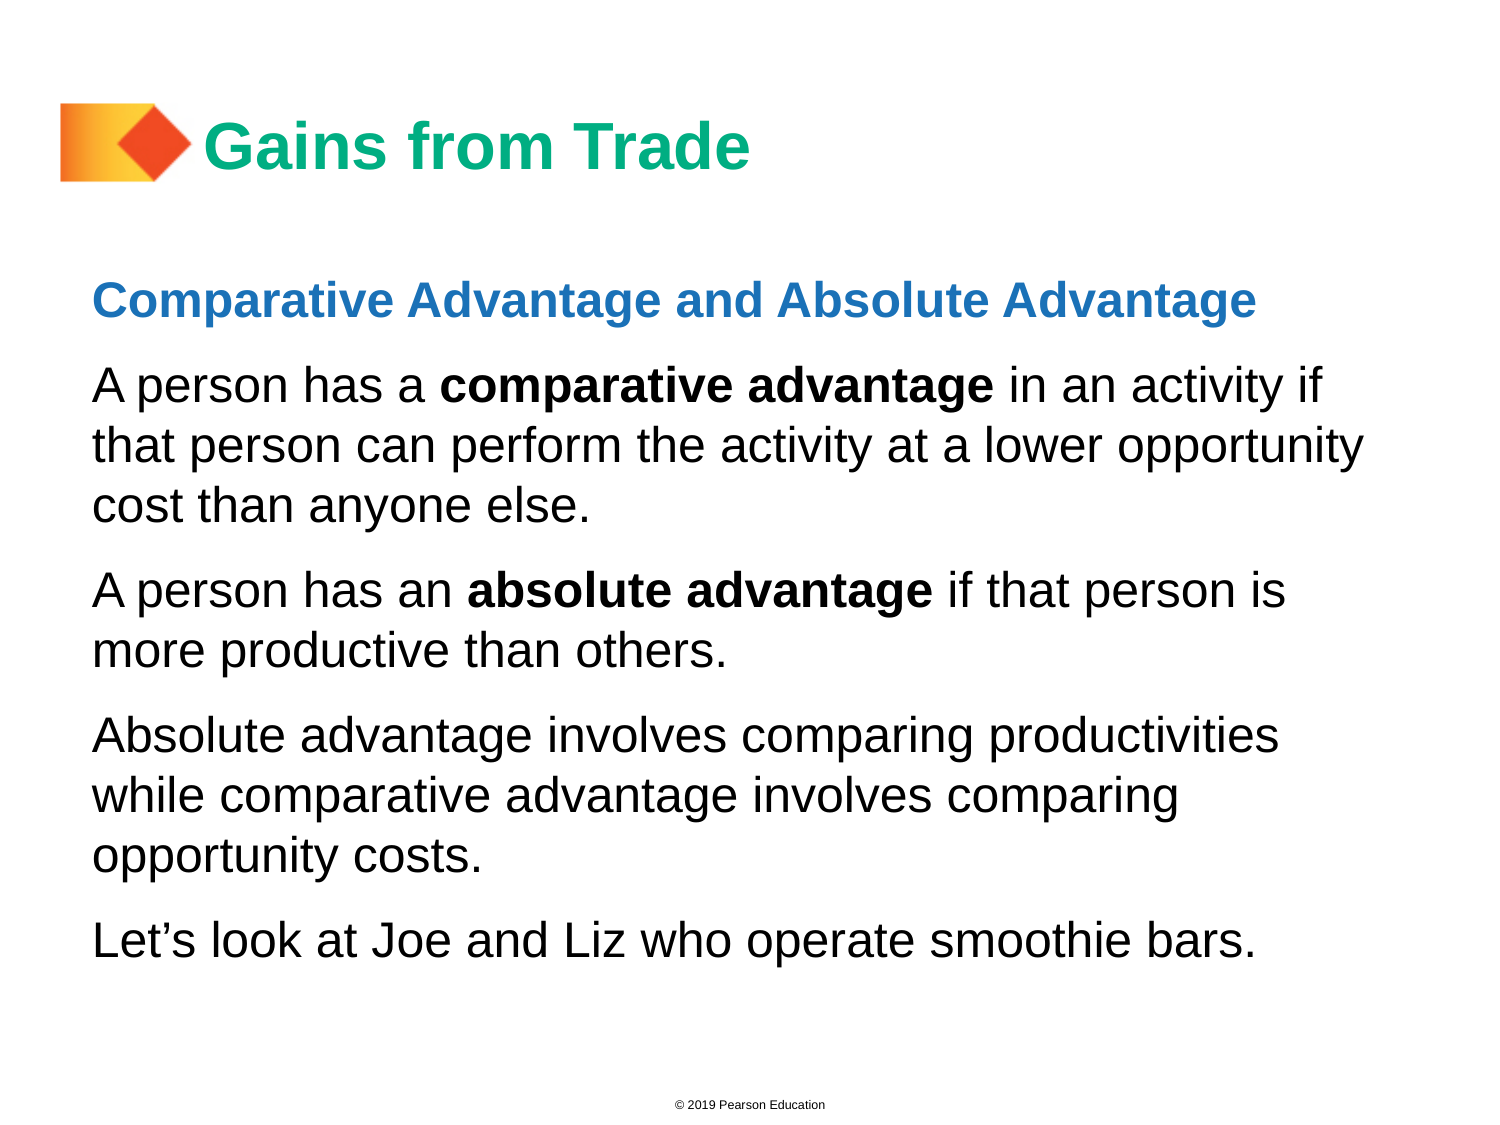

# Gains from Trade
Comparative Advantage and Absolute Advantage
A person has a comparative advantage in an activity if that person can perform the activity at a lower opportunity cost than anyone else.
A person has an absolute advantage if that person is more productive than others.
Absolute advantage involves comparing productivities while comparative advantage involves comparing opportunity costs.
Let’s look at Joe and Liz who operate smoothie bars.